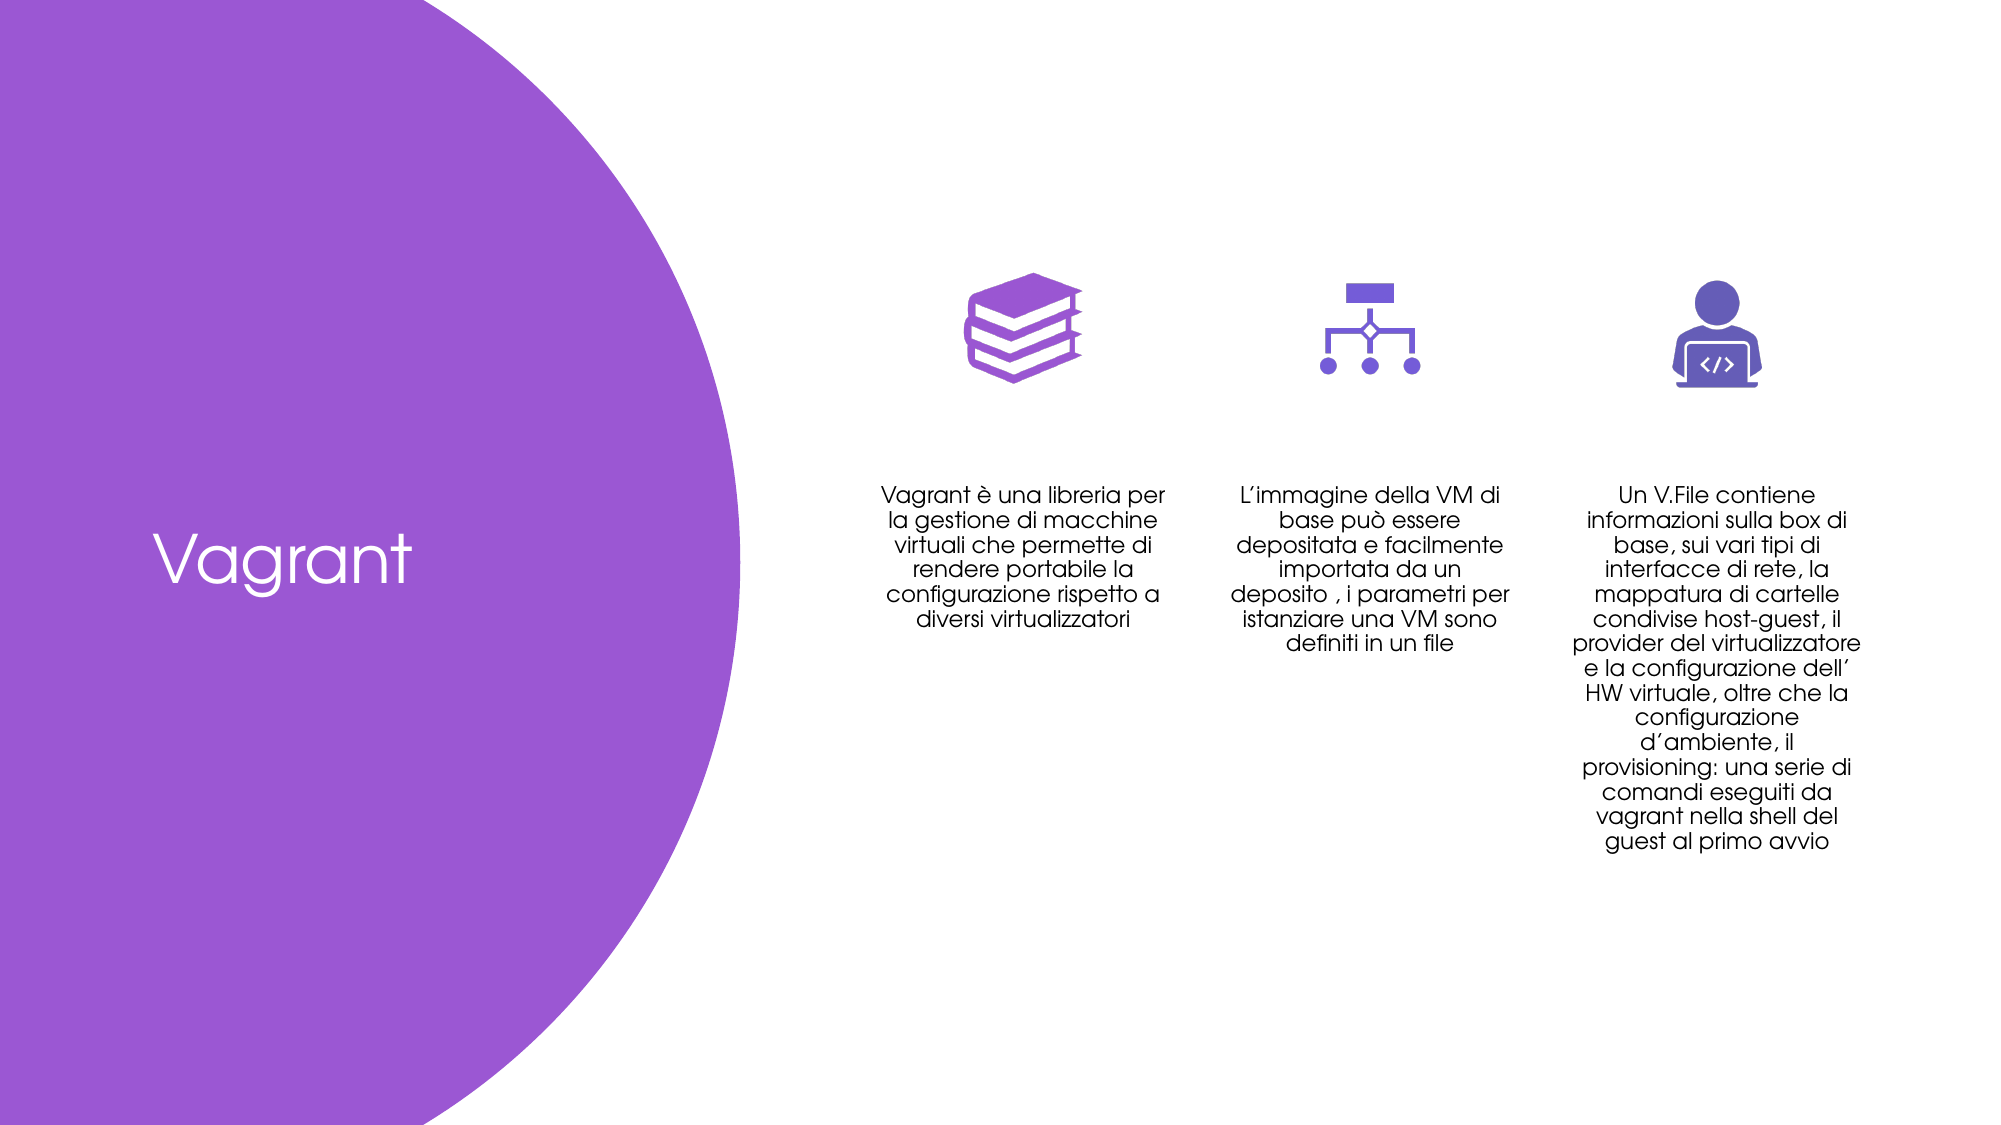

Vagrant è una libreria per la gestione di macchine virtuali che permette di rendere portabile la configurazione rispetto a diversi virtualizzatori
L’immagine della VM di base può essere depositata e facilmente importata da un deposito , i parametri per istanziare una VM sono definiti in un file
Un V.File contiene informazioni sulla box di base, sui vari tipi di interfacce di rete, la mappatura di cartelle condivise host-guest, il provider del virtualizzatore e la configurazione dell’ HW virtuale, oltre che la configurazione d’ambiente, il provisioning: una serie di comandi eseguiti da vagrant nella shell del guest al primo avvio
# Vagrant